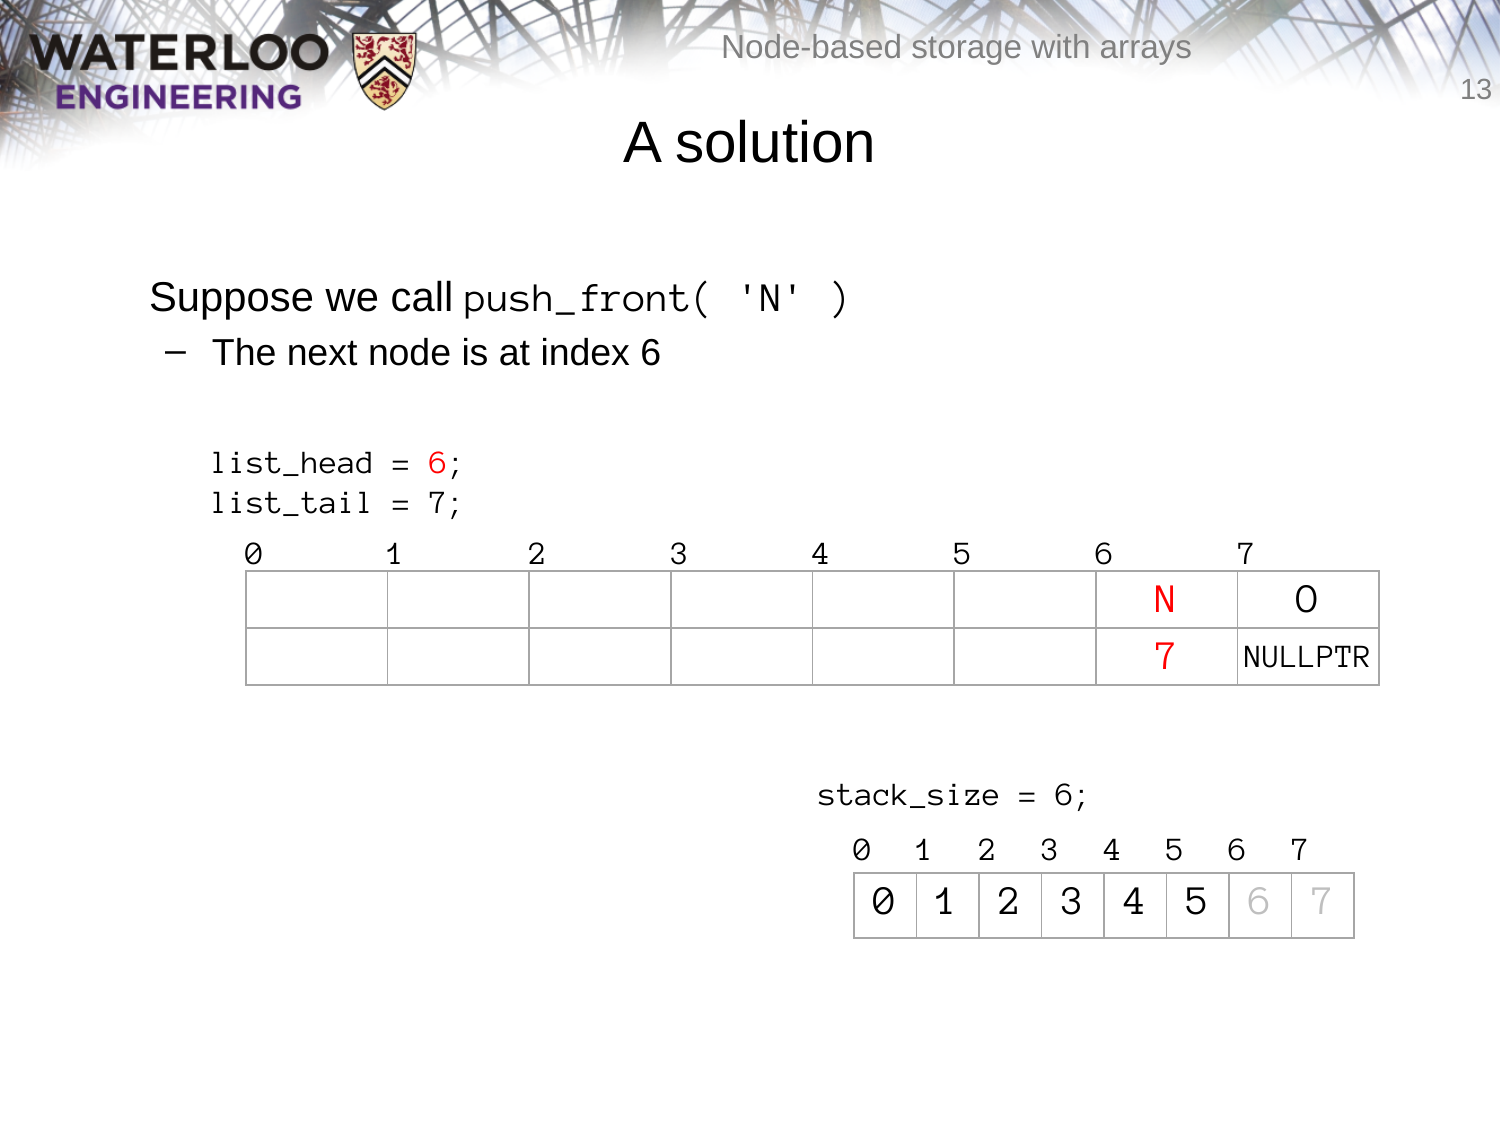

# A solution
	Suppose we call push_front( 'N' )
The next node is at index 6
list_head = 6;
list_tail = 7;
| 0 | 1 | 2 | 3 | 4 | 5 | 6 | 7 |
| --- | --- | --- | --- | --- | --- | --- | --- |
|  |  |  |  |  |  | N | O |
|  |  |  |  |  |  | 7 | NULLPTR |
stack_size = 6;
| 0 | 1 | 2 | 3 | 4 | 5 | 6 | 7 |
| --- | --- | --- | --- | --- | --- | --- | --- |
| 0 | 1 | 2 | 3 | 4 | 5 | 6 | 7 |